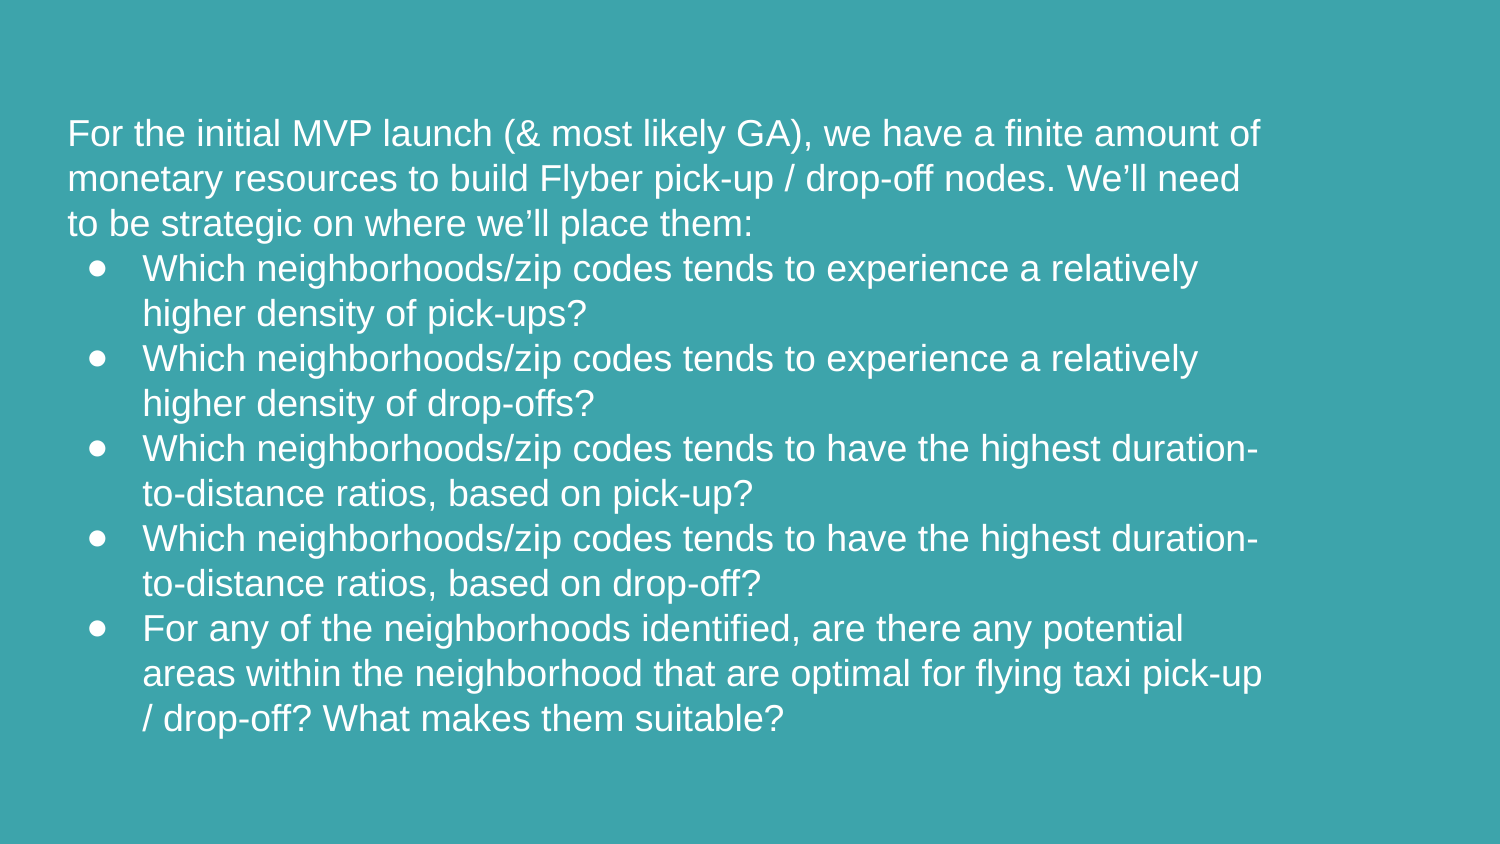

# For the initial MVP launch (& most likely GA), we have a finite amount of monetary resources to build Flyber pick-up / drop-off nodes. We’ll need to be strategic on where we’ll place them:
Which neighborhoods/zip codes tends to experience a relatively higher density of pick-ups?
Which neighborhoods/zip codes tends to experience a relatively higher density of drop-offs?
Which neighborhoods/zip codes tends to have the highest duration-to-distance ratios, based on pick-up?
Which neighborhoods/zip codes tends to have the highest duration-to-distance ratios, based on drop-off?
For any of the neighborhoods identified, are there any potential areas within the neighborhood that are optimal for flying taxi pick-up / drop-off? What makes them suitable?